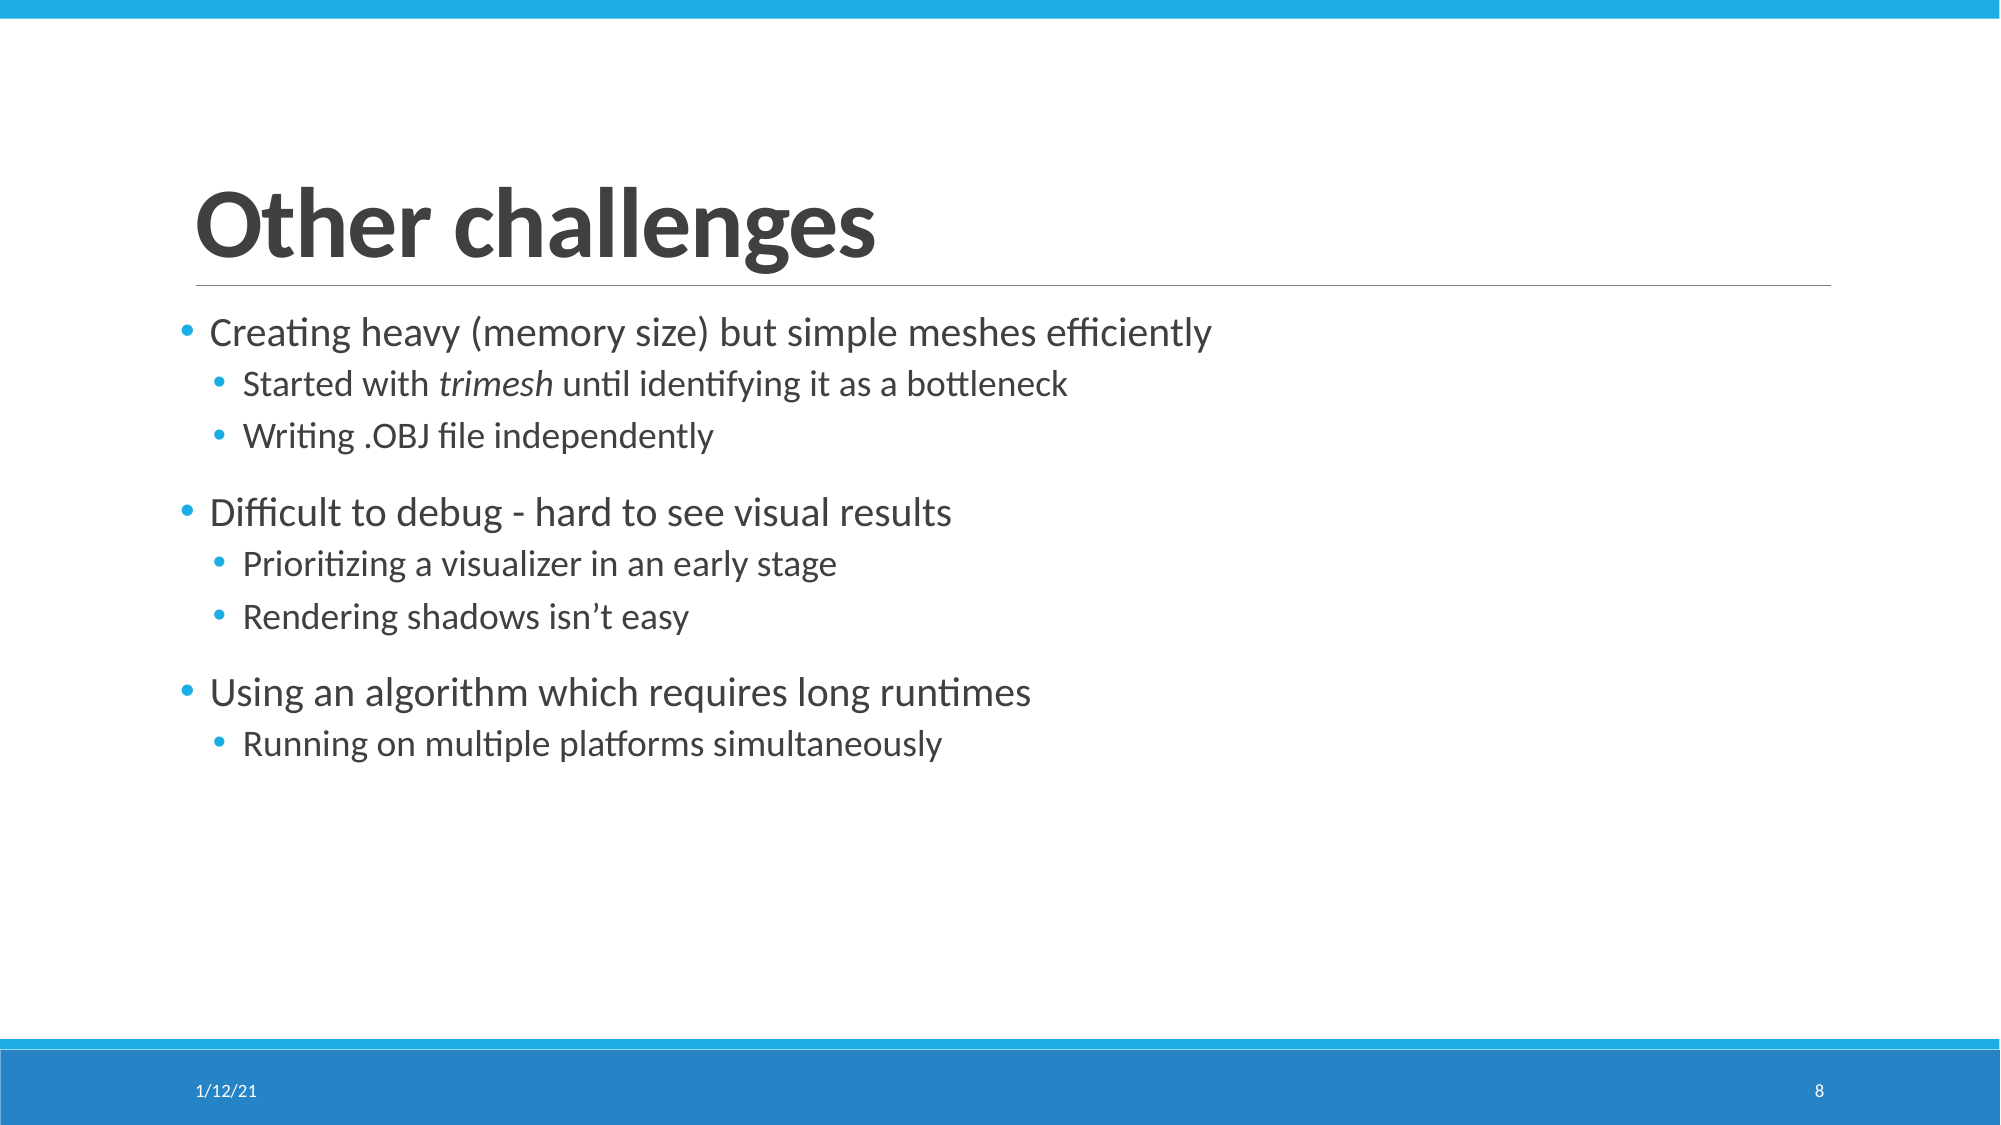

# Other challenges
Creating heavy (memory size) but simple meshes efficiently
Started with trimesh until identifying it as a bottleneck
Writing .OBJ file independently
Difficult to debug - hard to see visual results
Prioritizing a visualizer in an early stage
Rendering shadows isn’t easy
Using an algorithm which requires long runtimes
Running on multiple platforms simultaneously
1/12/21
8